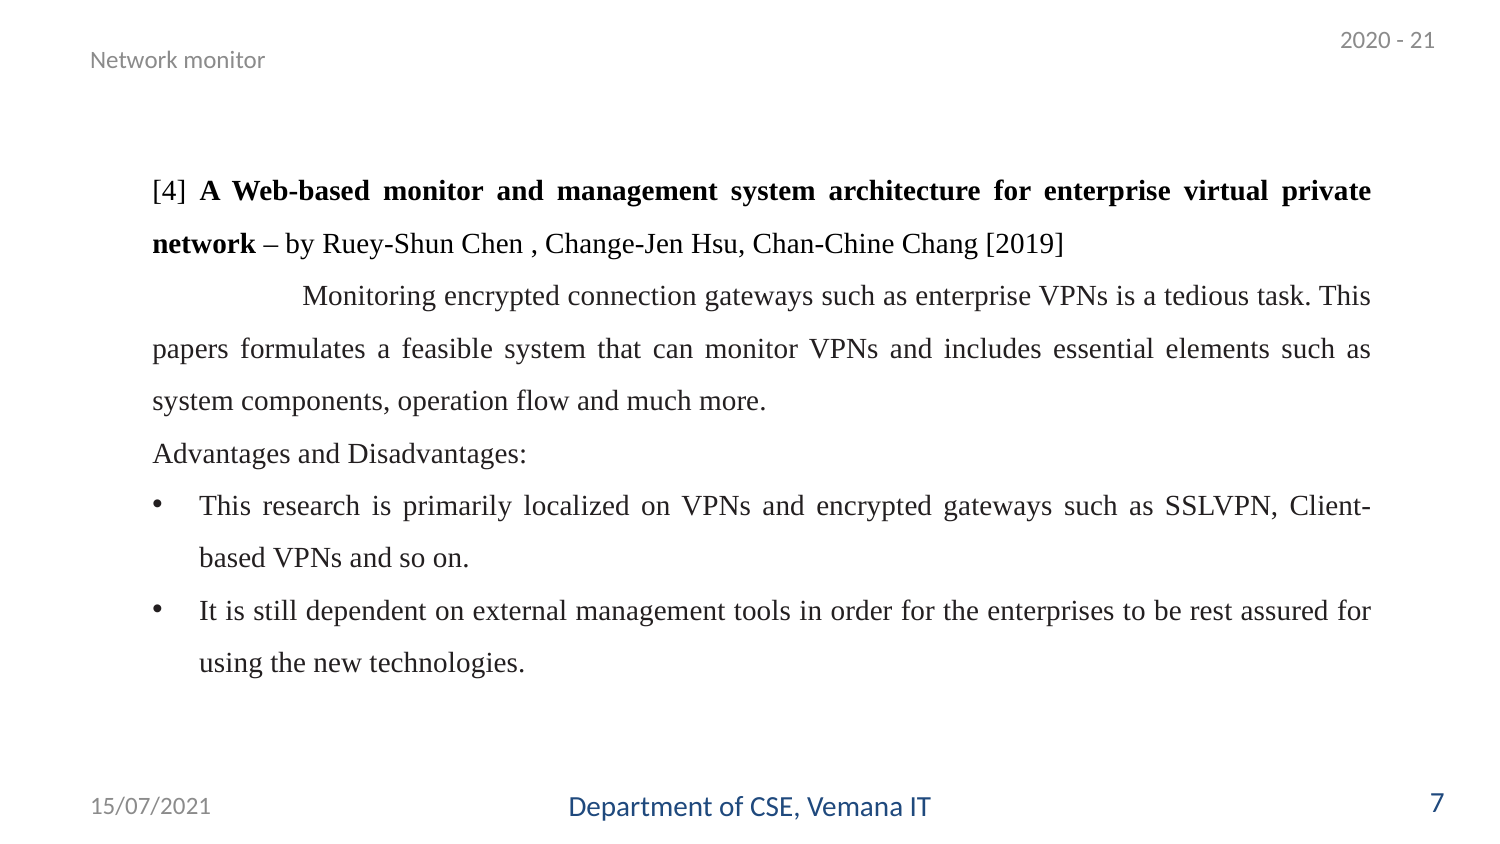

2020 - 21
Network monitor
[4] A Web-based monitor and management system architecture for enterprise virtual private network – by Ruey-Shun Chen , Change-Jen Hsu, Chan-Chine Chang [2019]
	Monitoring encrypted connection gateways such as enterprise VPNs is a tedious task. This papers formulates a feasible system that can monitor VPNs and includes essential elements such as system components, operation flow and much more.
Advantages and Disadvantages:
This research is primarily localized on VPNs and encrypted gateways such as SSLVPN, Client-based VPNs and so on.
It is still dependent on external management tools in order for the enterprises to be rest assured for using the new technologies.

7
15/07/2021
Department of CSE, Vemana IT